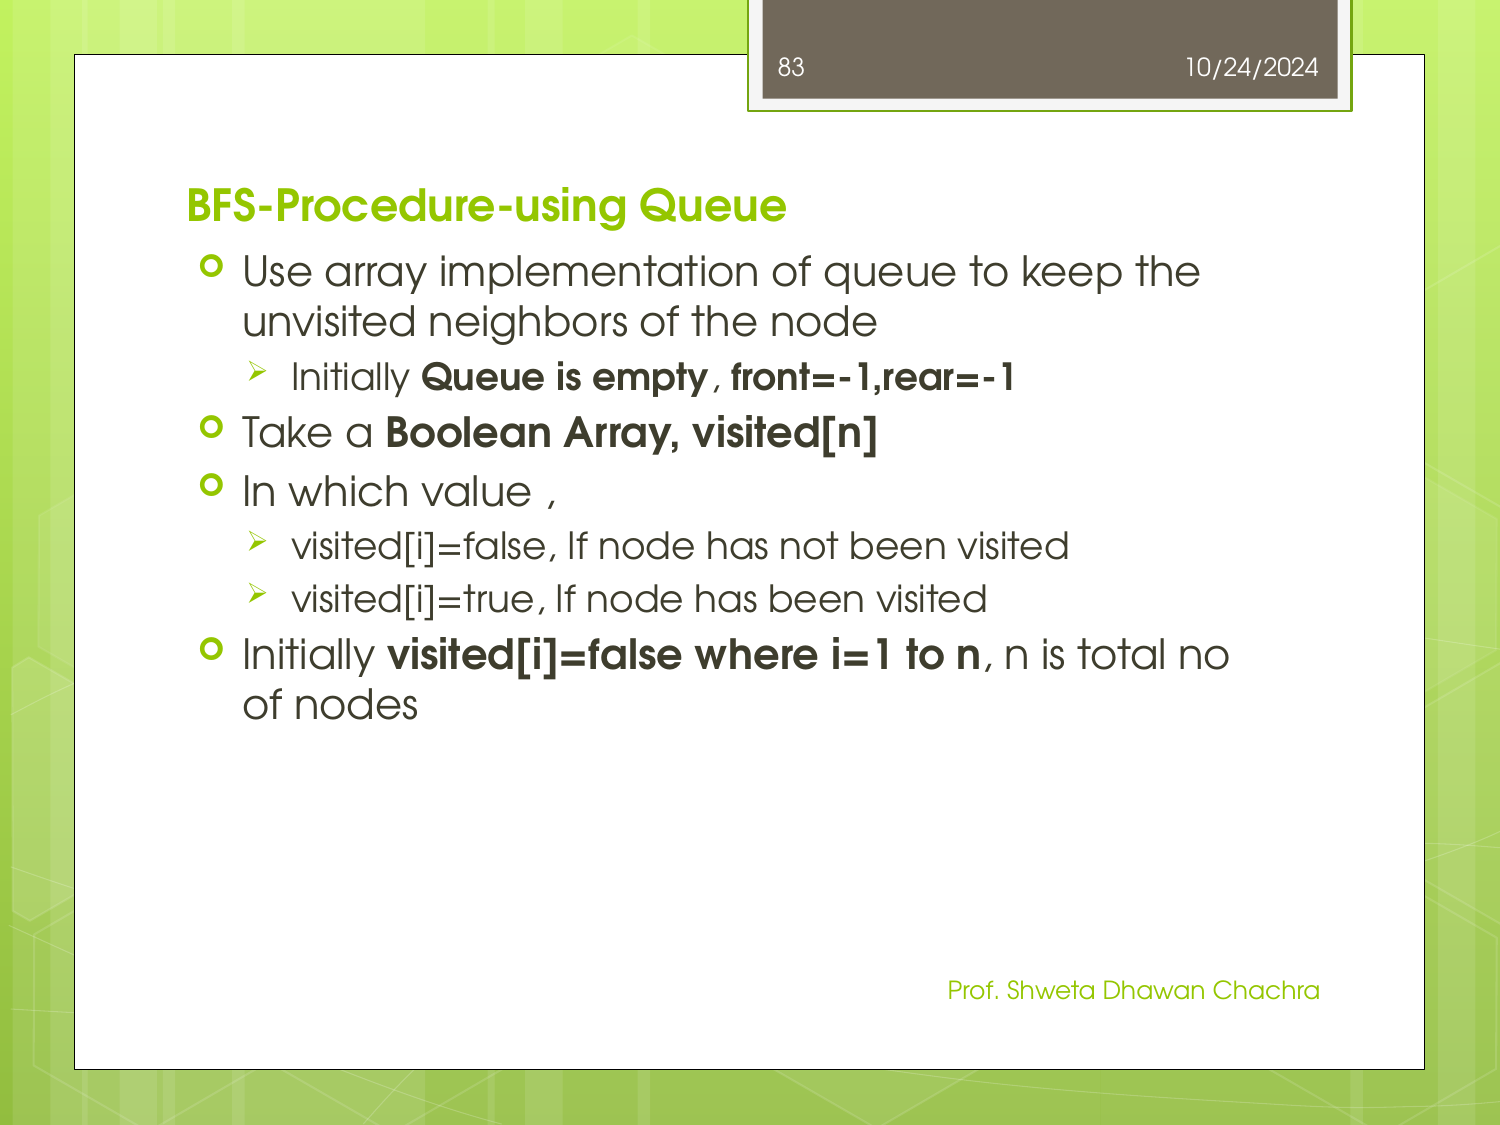

83
10/24/2024
# BFS-Procedure-using Queue
Use array implementation of queue to keep the unvisited neighbors of the node
Initially Queue is empty, front=-1,rear=-1
Take a Boolean Array, visited[n]
In which value ,
visited[i]=false, If node has not been visited
visited[i]=true, If node has been visited
Initially visited[i]=false where i=1 to n, n is total no of nodes
Prof. Shweta Dhawan Chachra